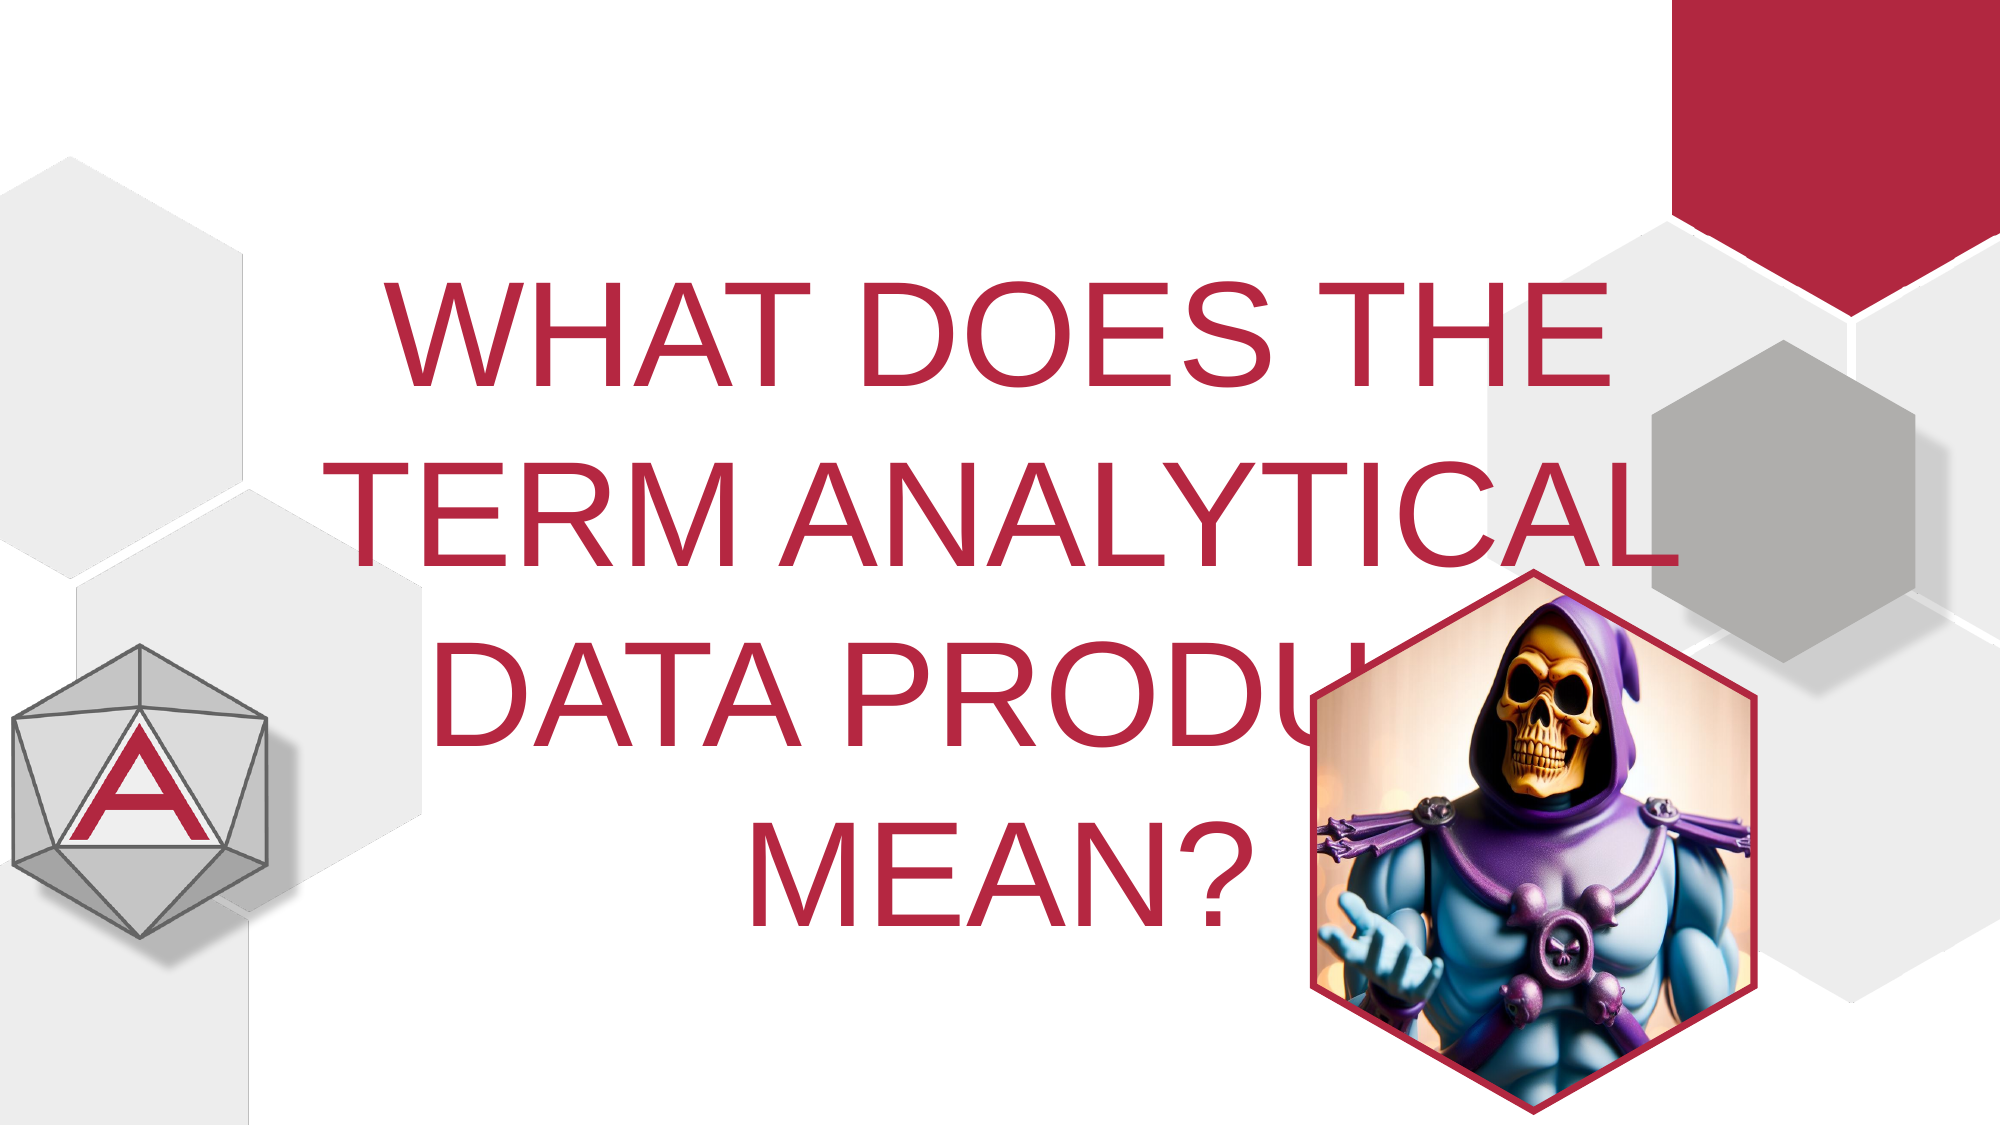

# WHAT DOES THE TERM ANALYTICAL DATA PRODUCT MEAN?